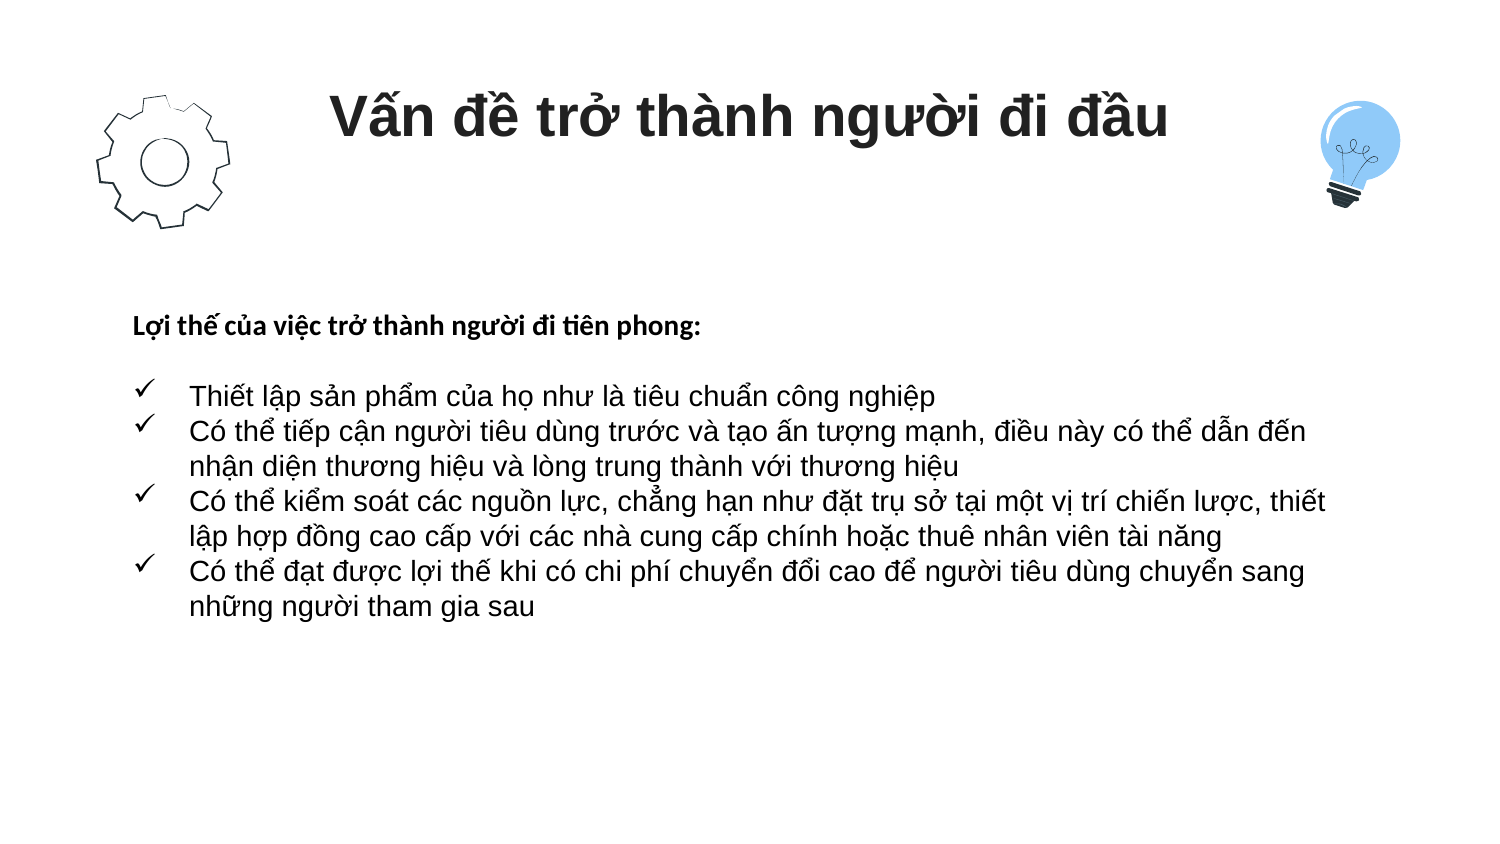

# Vấn đề trở thành người đi đầu
Lợi thế của việc trở thành người đi tiên phong:

Thiết lập sản phẩm của họ như là tiêu chuẩn công nghiệp
Có thể tiếp cận người tiêu dùng trước và tạo ấn tượng mạnh, điều này có thể dẫn đến nhận diện thương hiệu và lòng trung thành với thương hiệu
Có thể kiểm soát các nguồn lực, chẳng hạn như đặt trụ sở tại một vị trí chiến lược, thiết lập hợp đồng cao cấp với các nhà cung cấp chính hoặc thuê nhân viên tài năng
Có thể đạt được lợi thế khi có chi phí chuyển đổi cao để người tiêu dùng chuyển sang những người tham gia sau